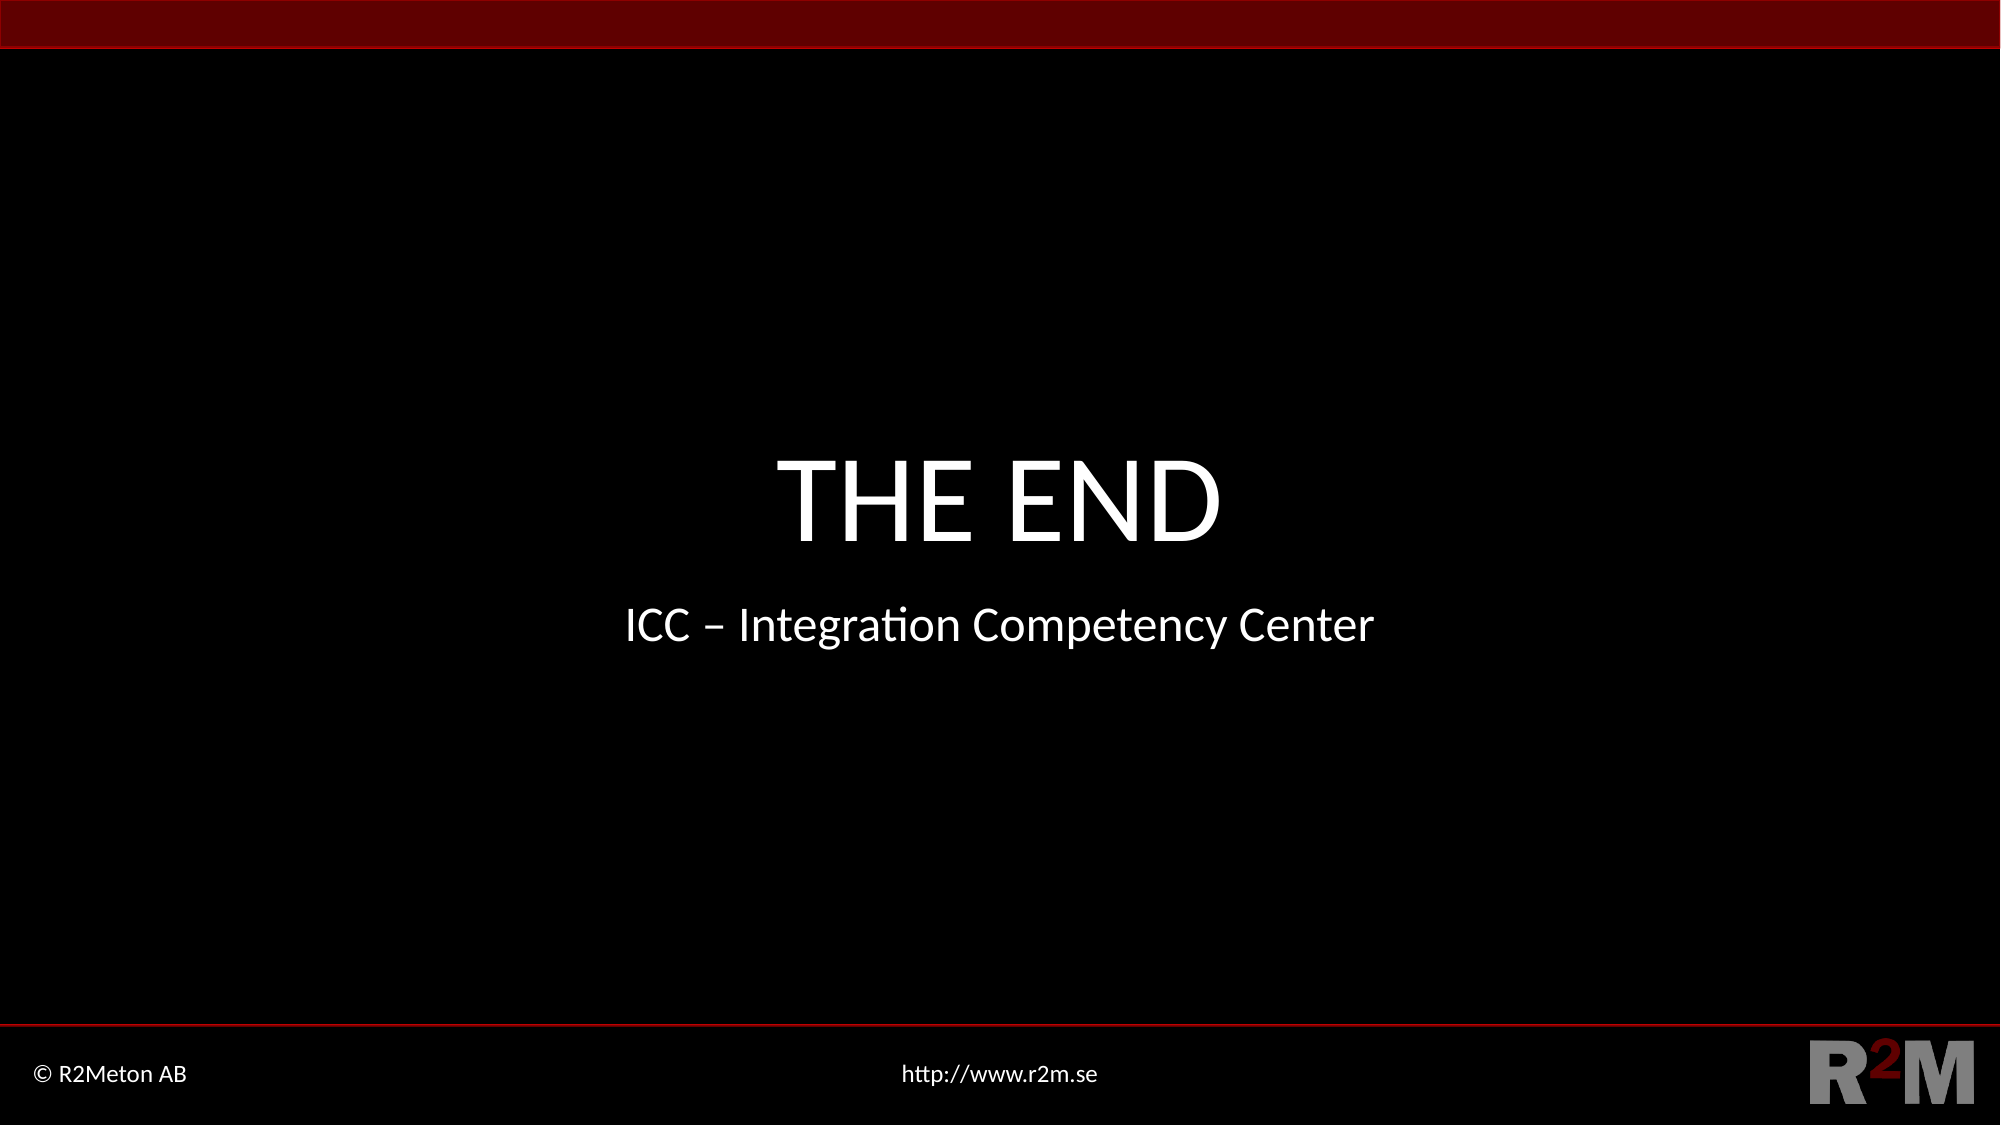

# THE END
ICC – Integration Competency Center
© R2Meton AB
http://www.r2m.se